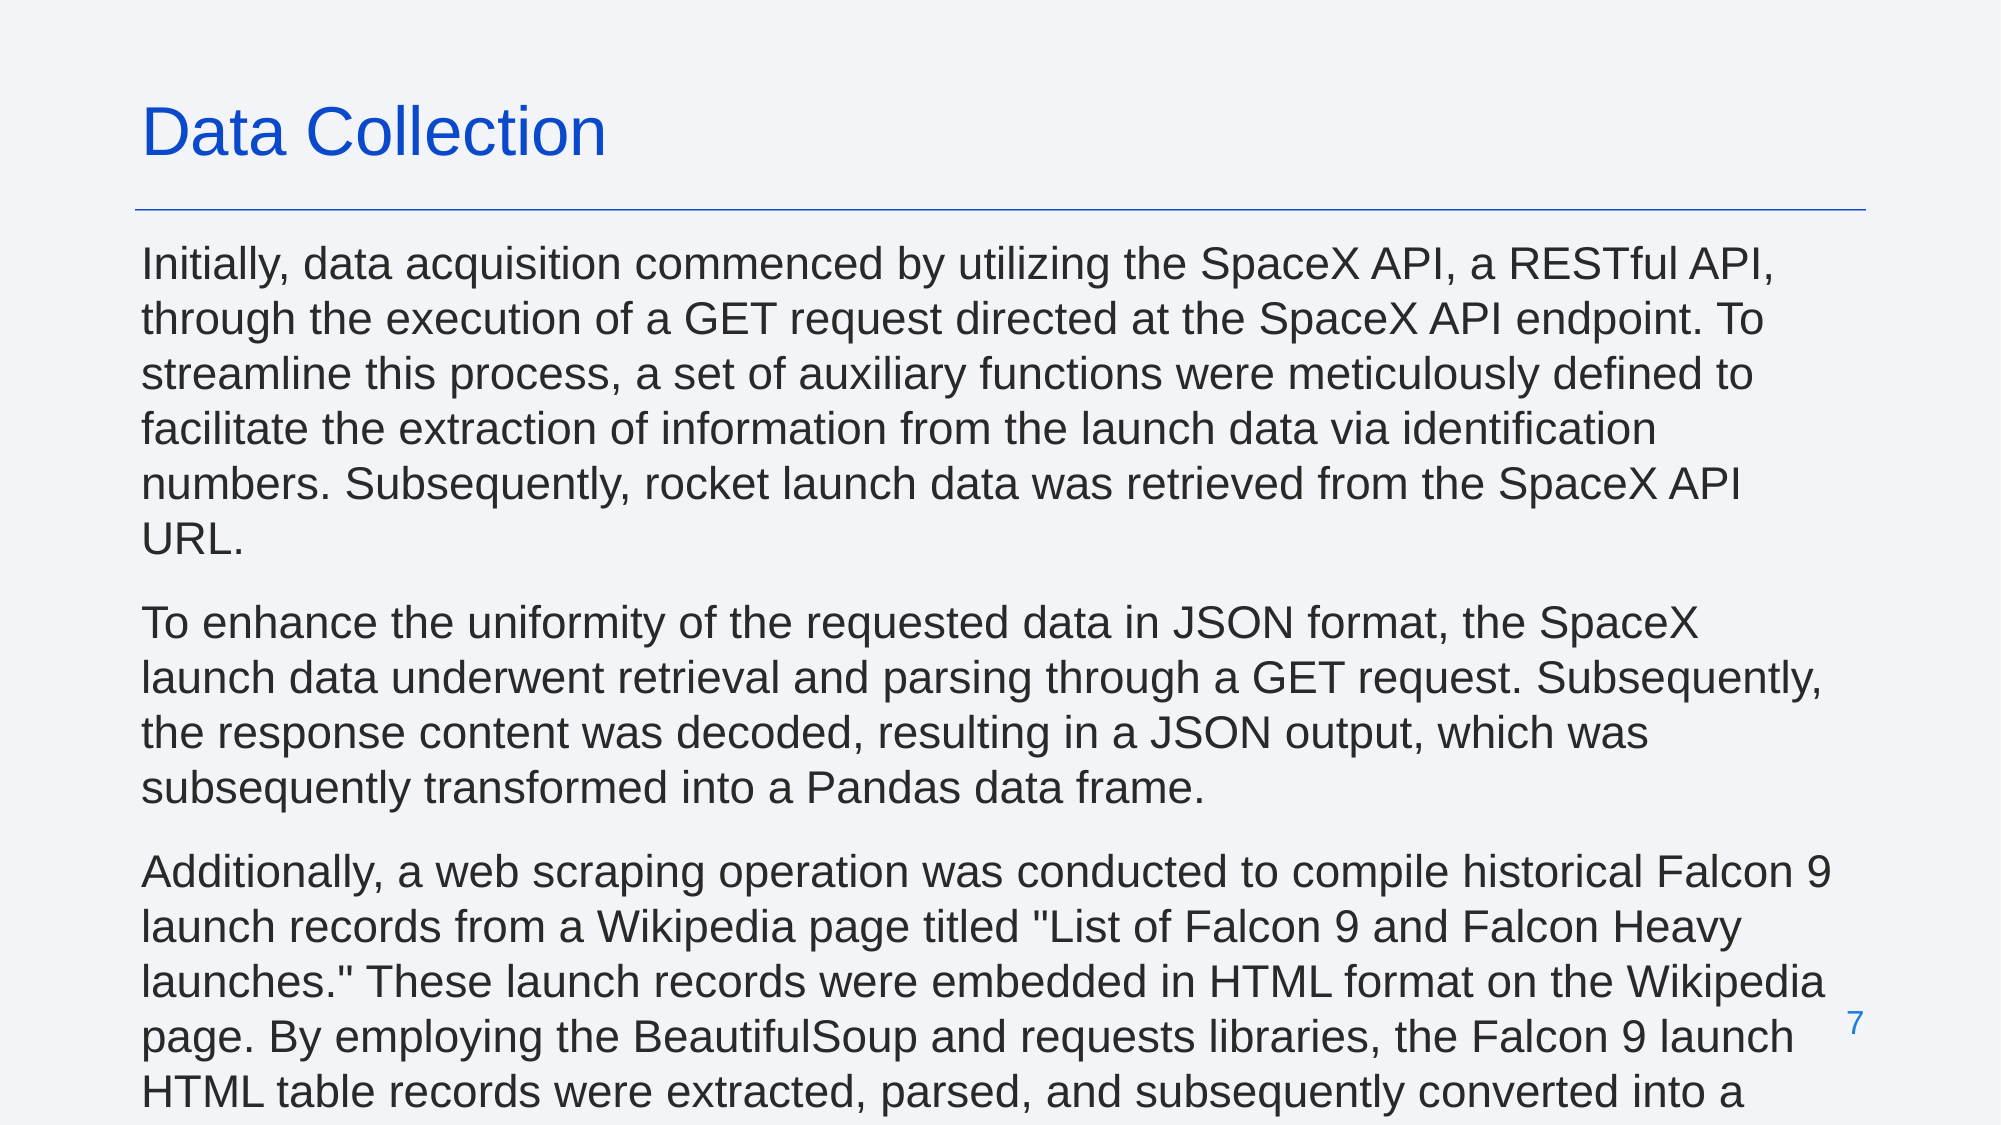

Data Collection
Initially, data acquisition commenced by utilizing the SpaceX API, a RESTful API, through the execution of a GET request directed at the SpaceX API endpoint. To streamline this process, a set of auxiliary functions were meticulously defined to facilitate the extraction of information from the launch data via identification numbers. Subsequently, rocket launch data was retrieved from the SpaceX API URL.
To enhance the uniformity of the requested data in JSON format, the SpaceX launch data underwent retrieval and parsing through a GET request. Subsequently, the response content was decoded, resulting in a JSON output, which was subsequently transformed into a Pandas data frame.
Additionally, a web scraping operation was conducted to compile historical Falcon 9 launch records from a Wikipedia page titled "List of Falcon 9 and Falcon Heavy launches." These launch records were embedded in HTML format on the Wikipedia page. By employing the BeautifulSoup and requests libraries, the Falcon 9 launch HTML table records were extracted, parsed, and subsequently converted into a Pandas data frame for further analysis.
7